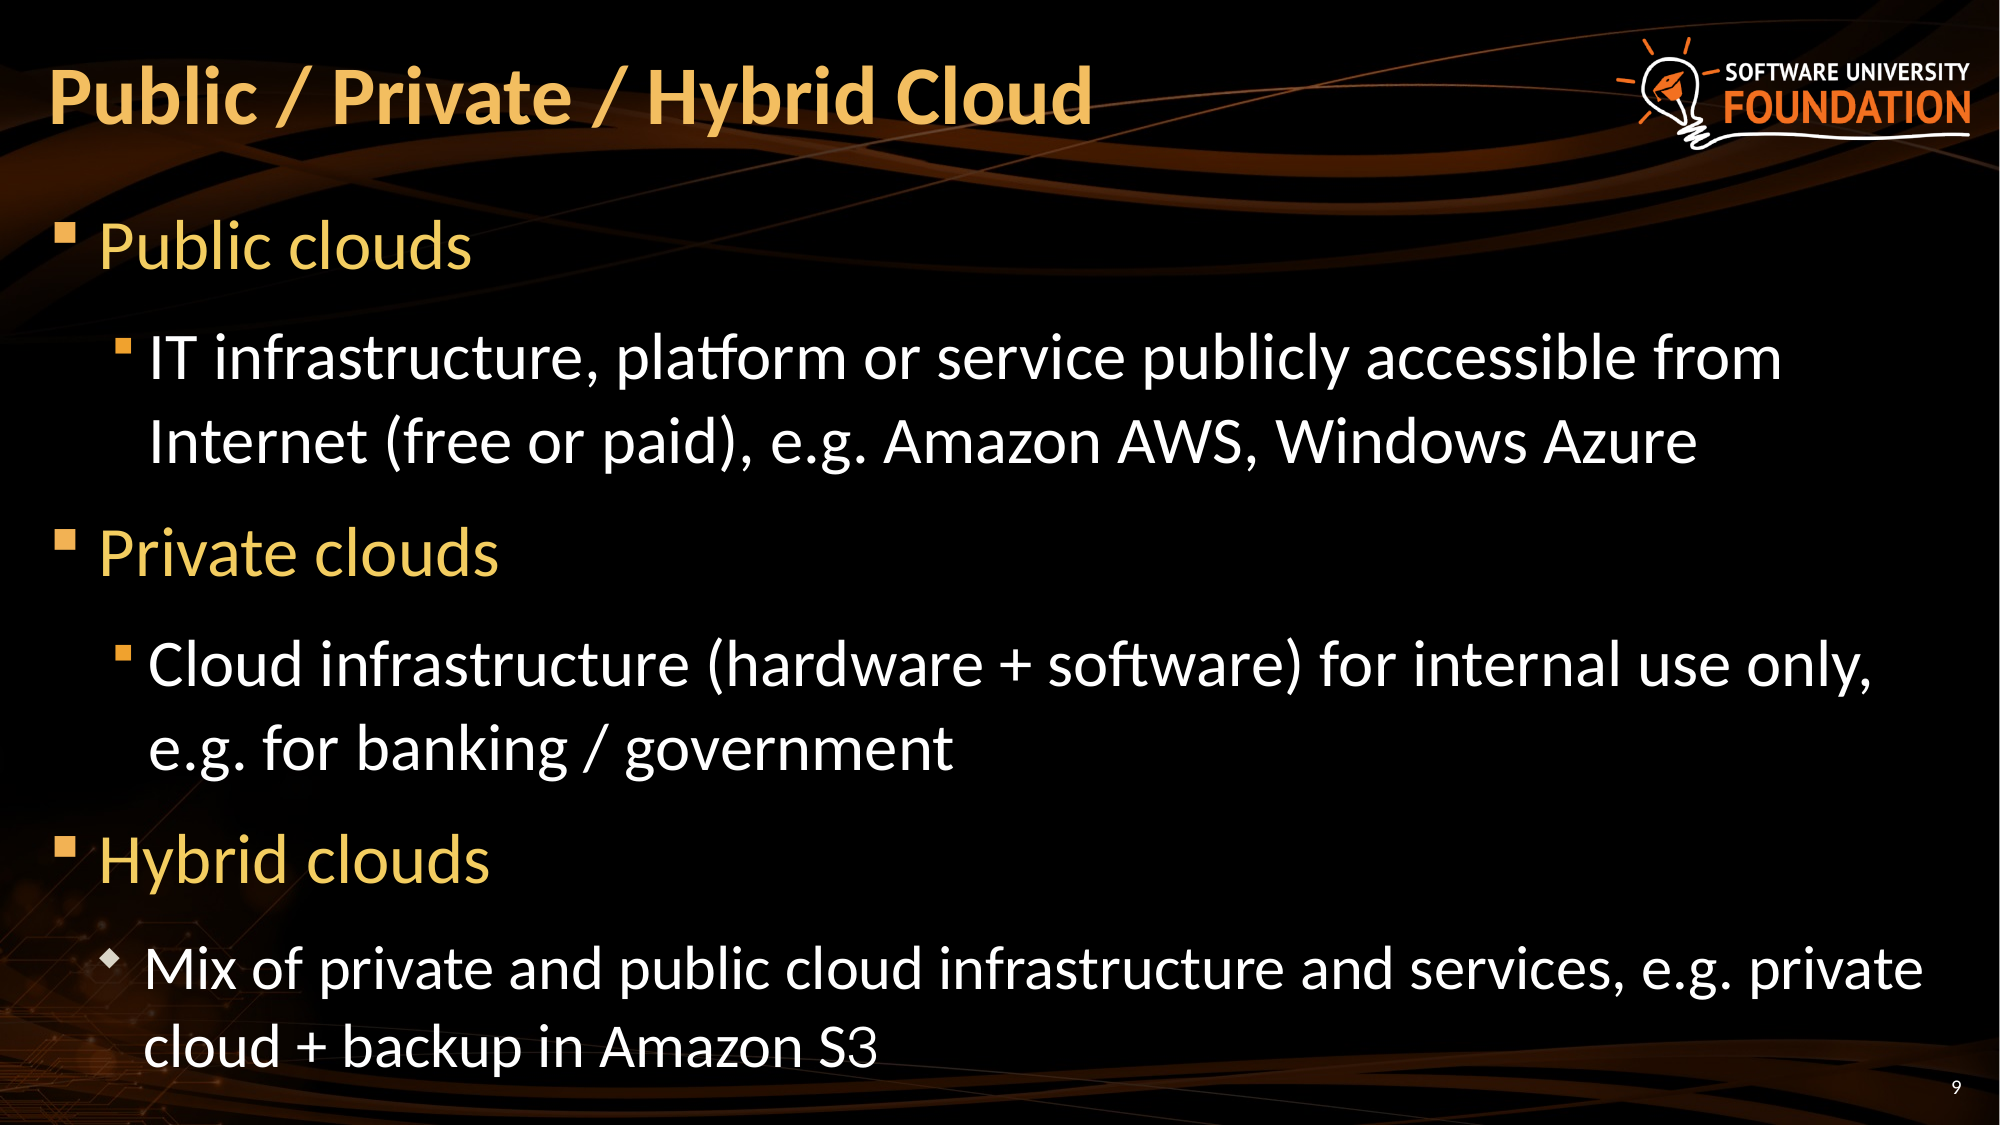

# Public / Private / Hybrid Cloud
Public clouds
IT infrastructure, platform or service publicly accessible from Internet (free or paid), e.g. Amazon AWS, Windows Azure
Private clouds
Cloud infrastructure (hardware + software) for internal use only, e.g. for banking / government
Hybrid clouds
Mix of private and public cloud infrastructure and services, e.g. private cloud + backup in Amazon S3
9